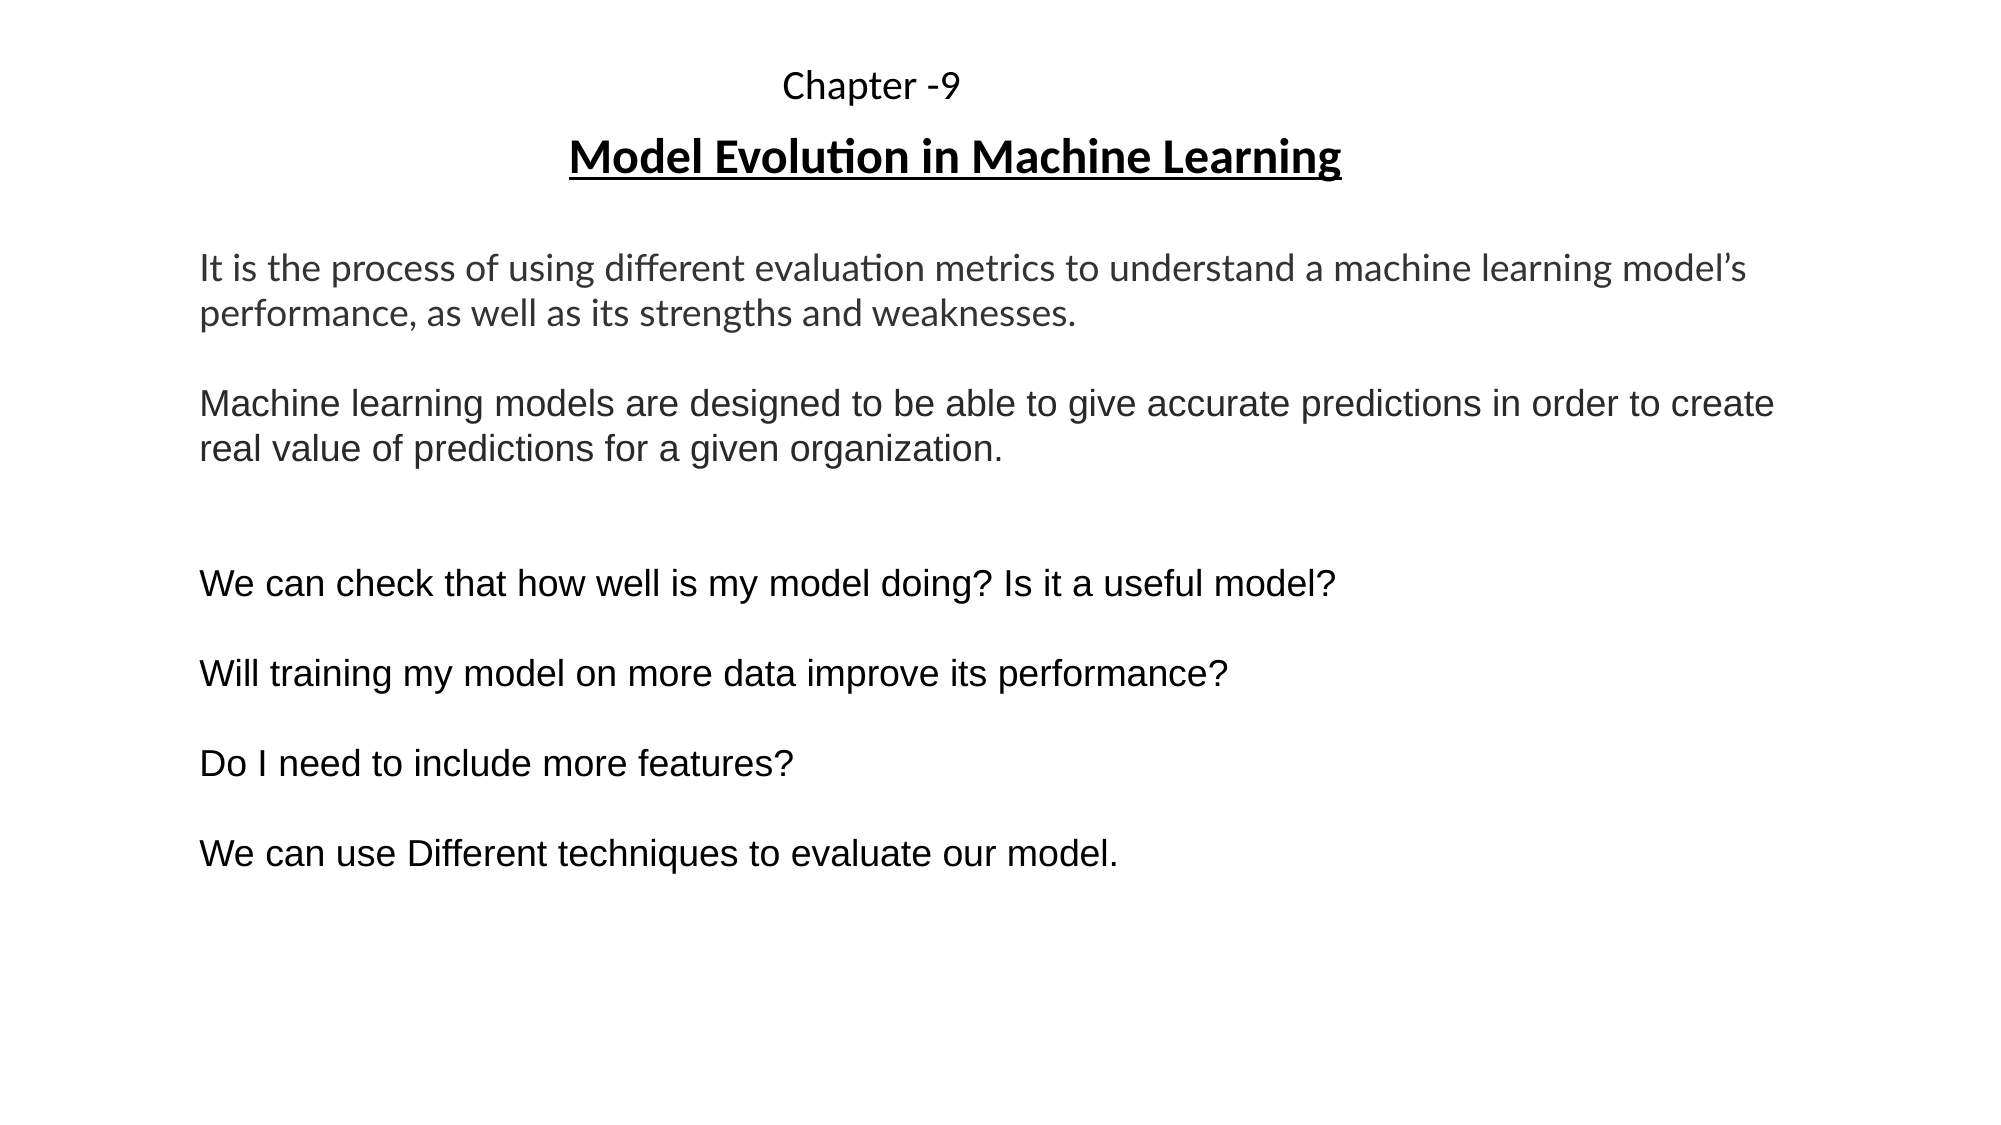

Chapter -9
Model Evolution in Machine Learning

It is the process of using different evaluation metrics to understand a machine learning model’s performance, as well as its strengths and weaknesses.

Machine learning models are designed to be able to give accurate predictions in order to create real value of predictions for a given organization.

We can check that how well is my model doing? Is it a useful model?

Will training my model on more data improve its performance?

Do I need to include more features?

We can use Different techniques to evaluate our model.